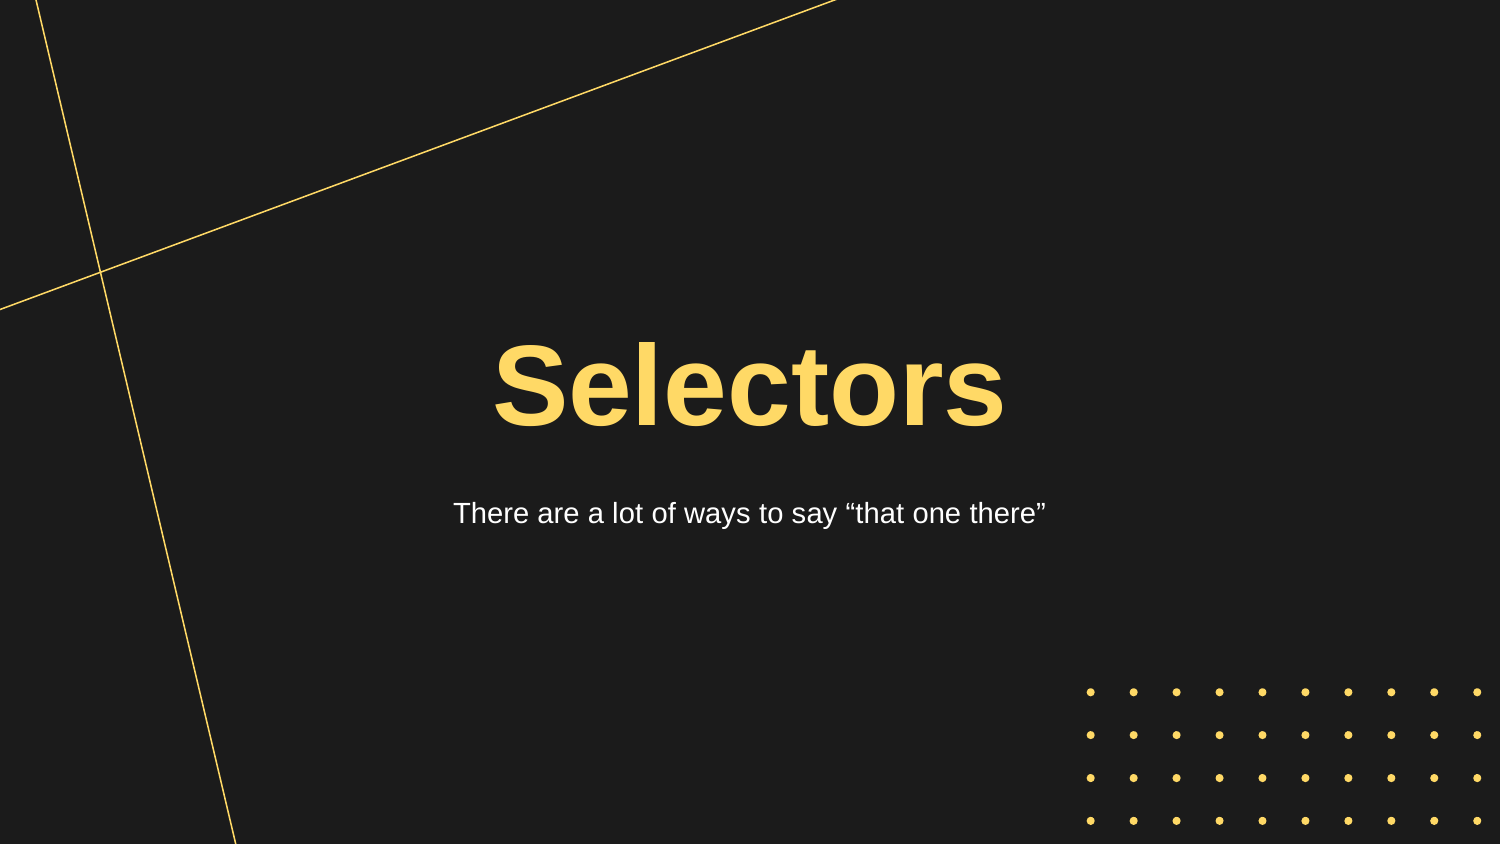

# Selectors
There are a lot of ways to say “that one there”